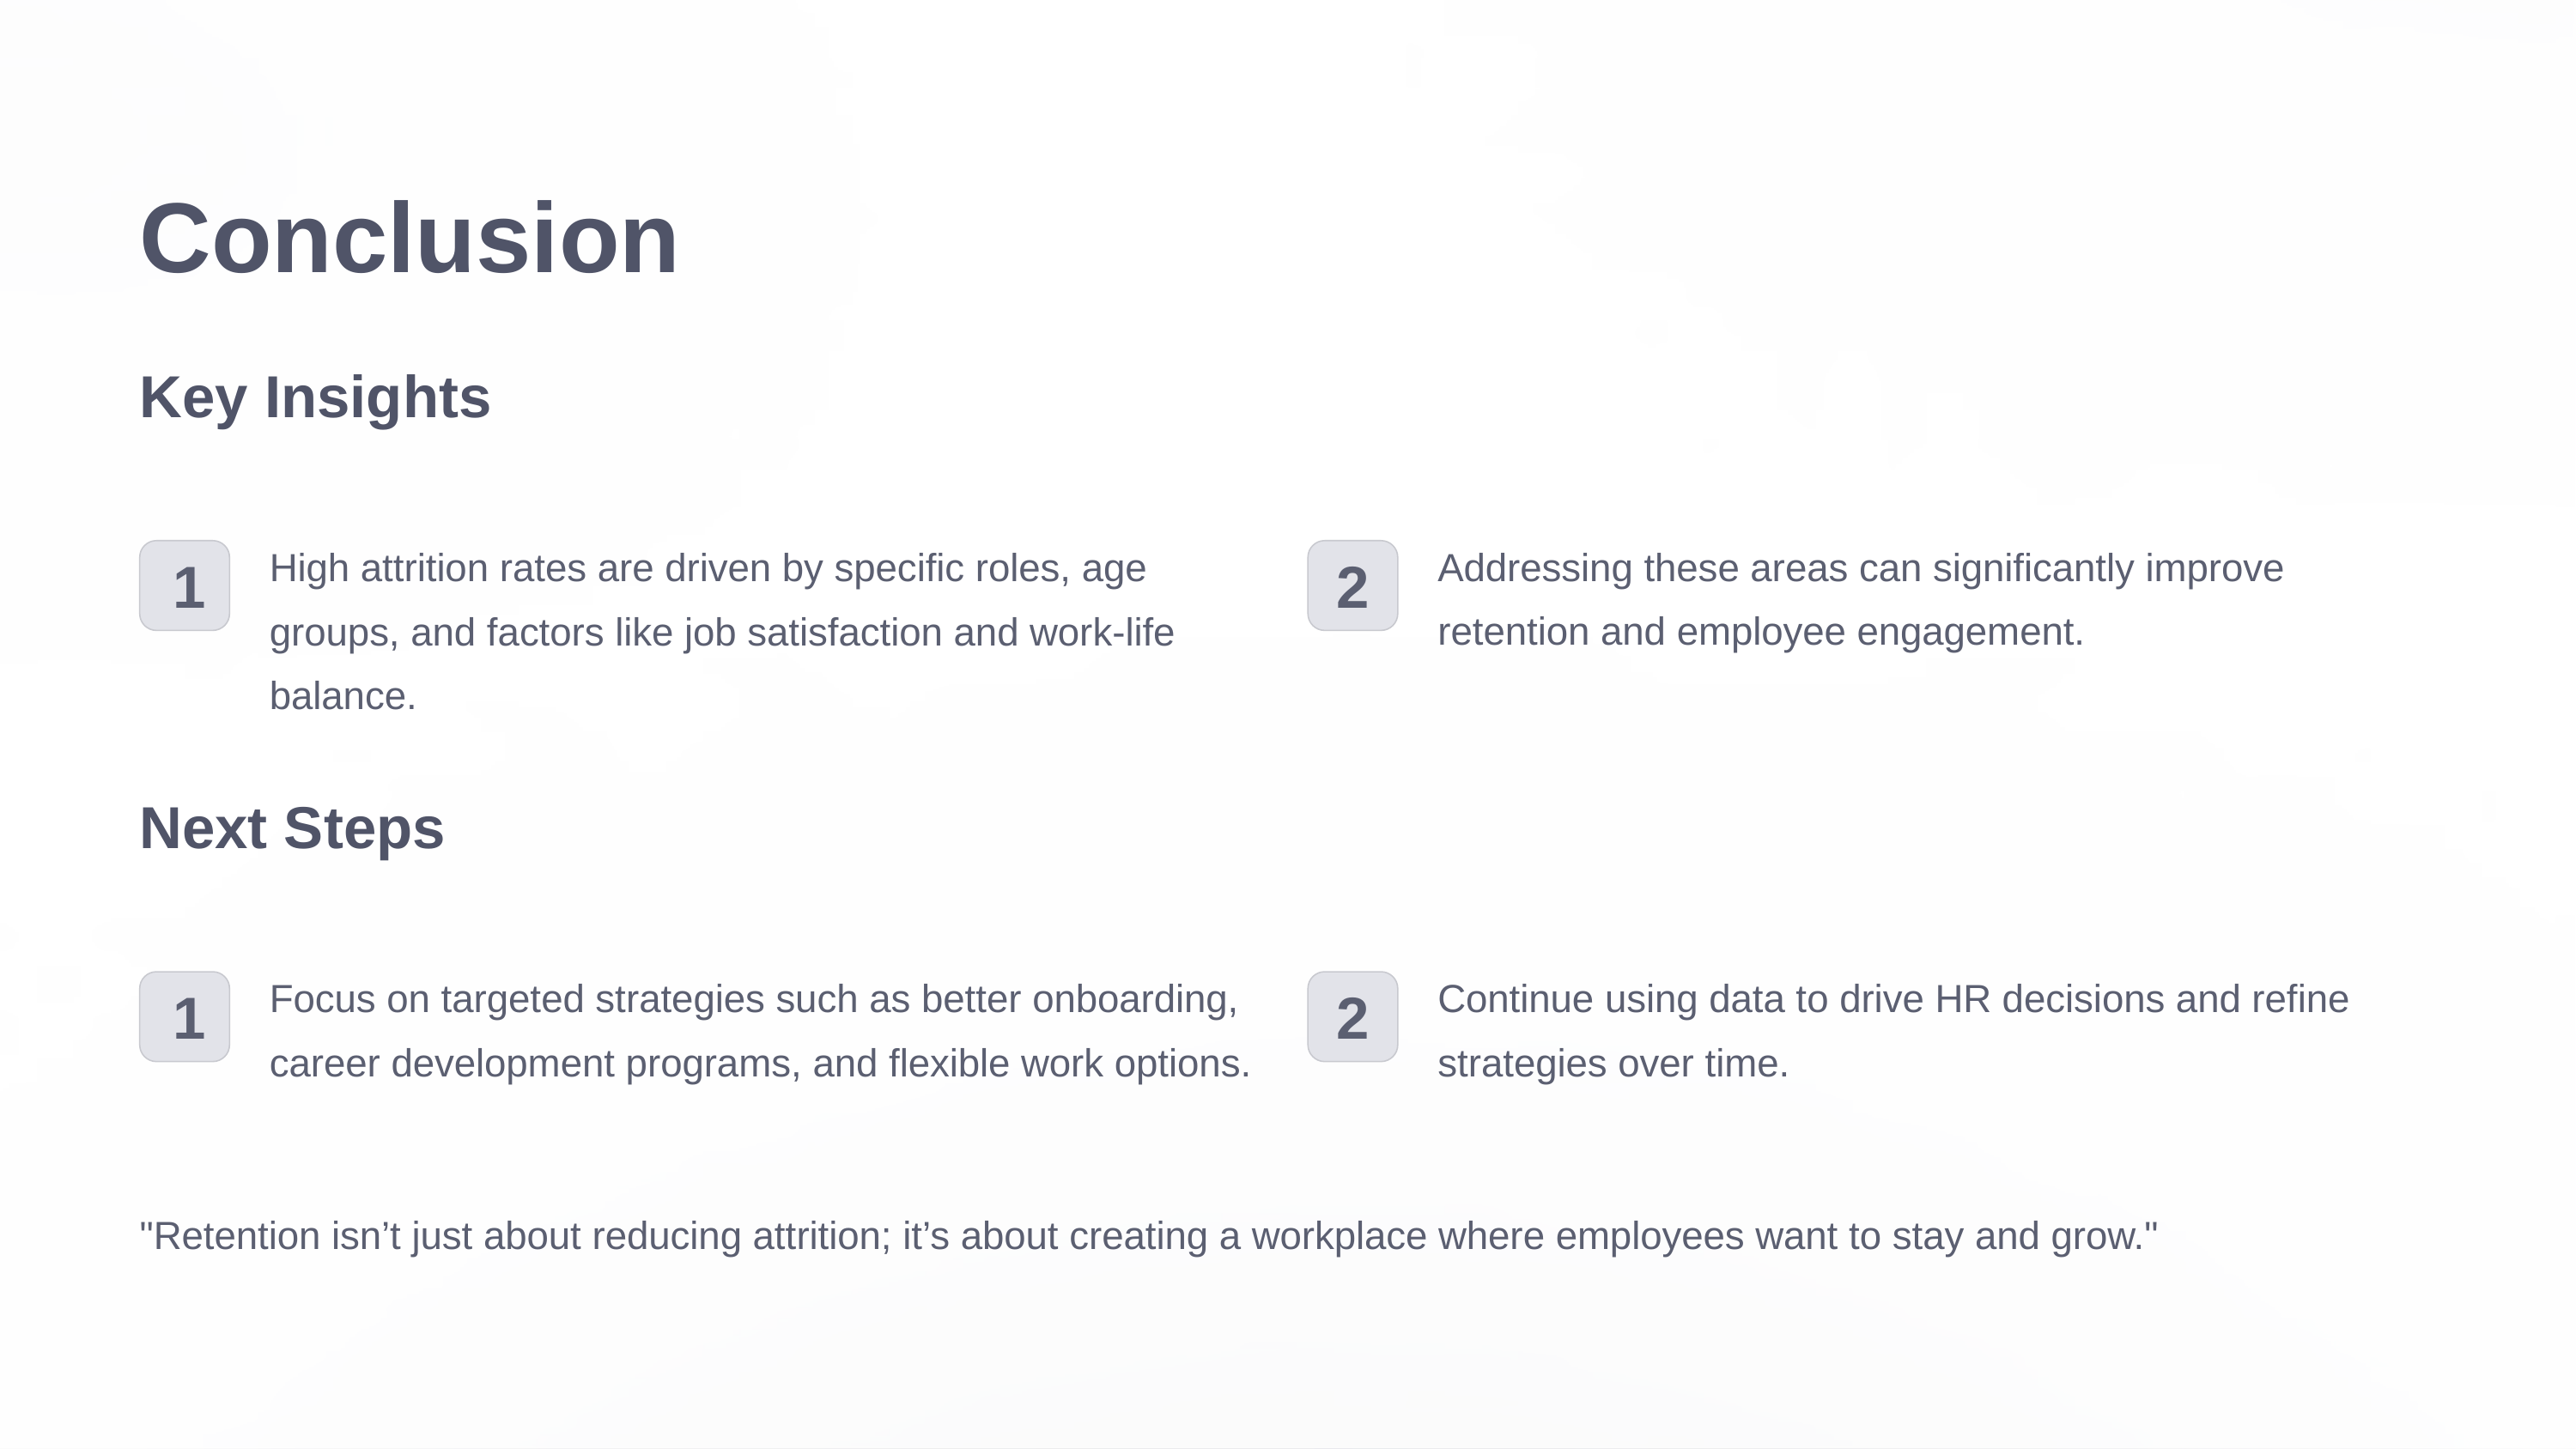

Conclusion
Key Insights
High attrition rates are driven by specific roles, age groups, and factors like job satisfaction and work-life balance.
Addressing these areas can significantly improve retention and employee engagement.

1
2
Next Steps
Focus on targeted strategies such as better onboarding, career development programs, and flexible work options.
Continue using data to drive HR decisions and refine strategies over time.

1
2
"Retention isn’t just about reducing attrition; it’s about creating a workplace where employees want to stay and grow."